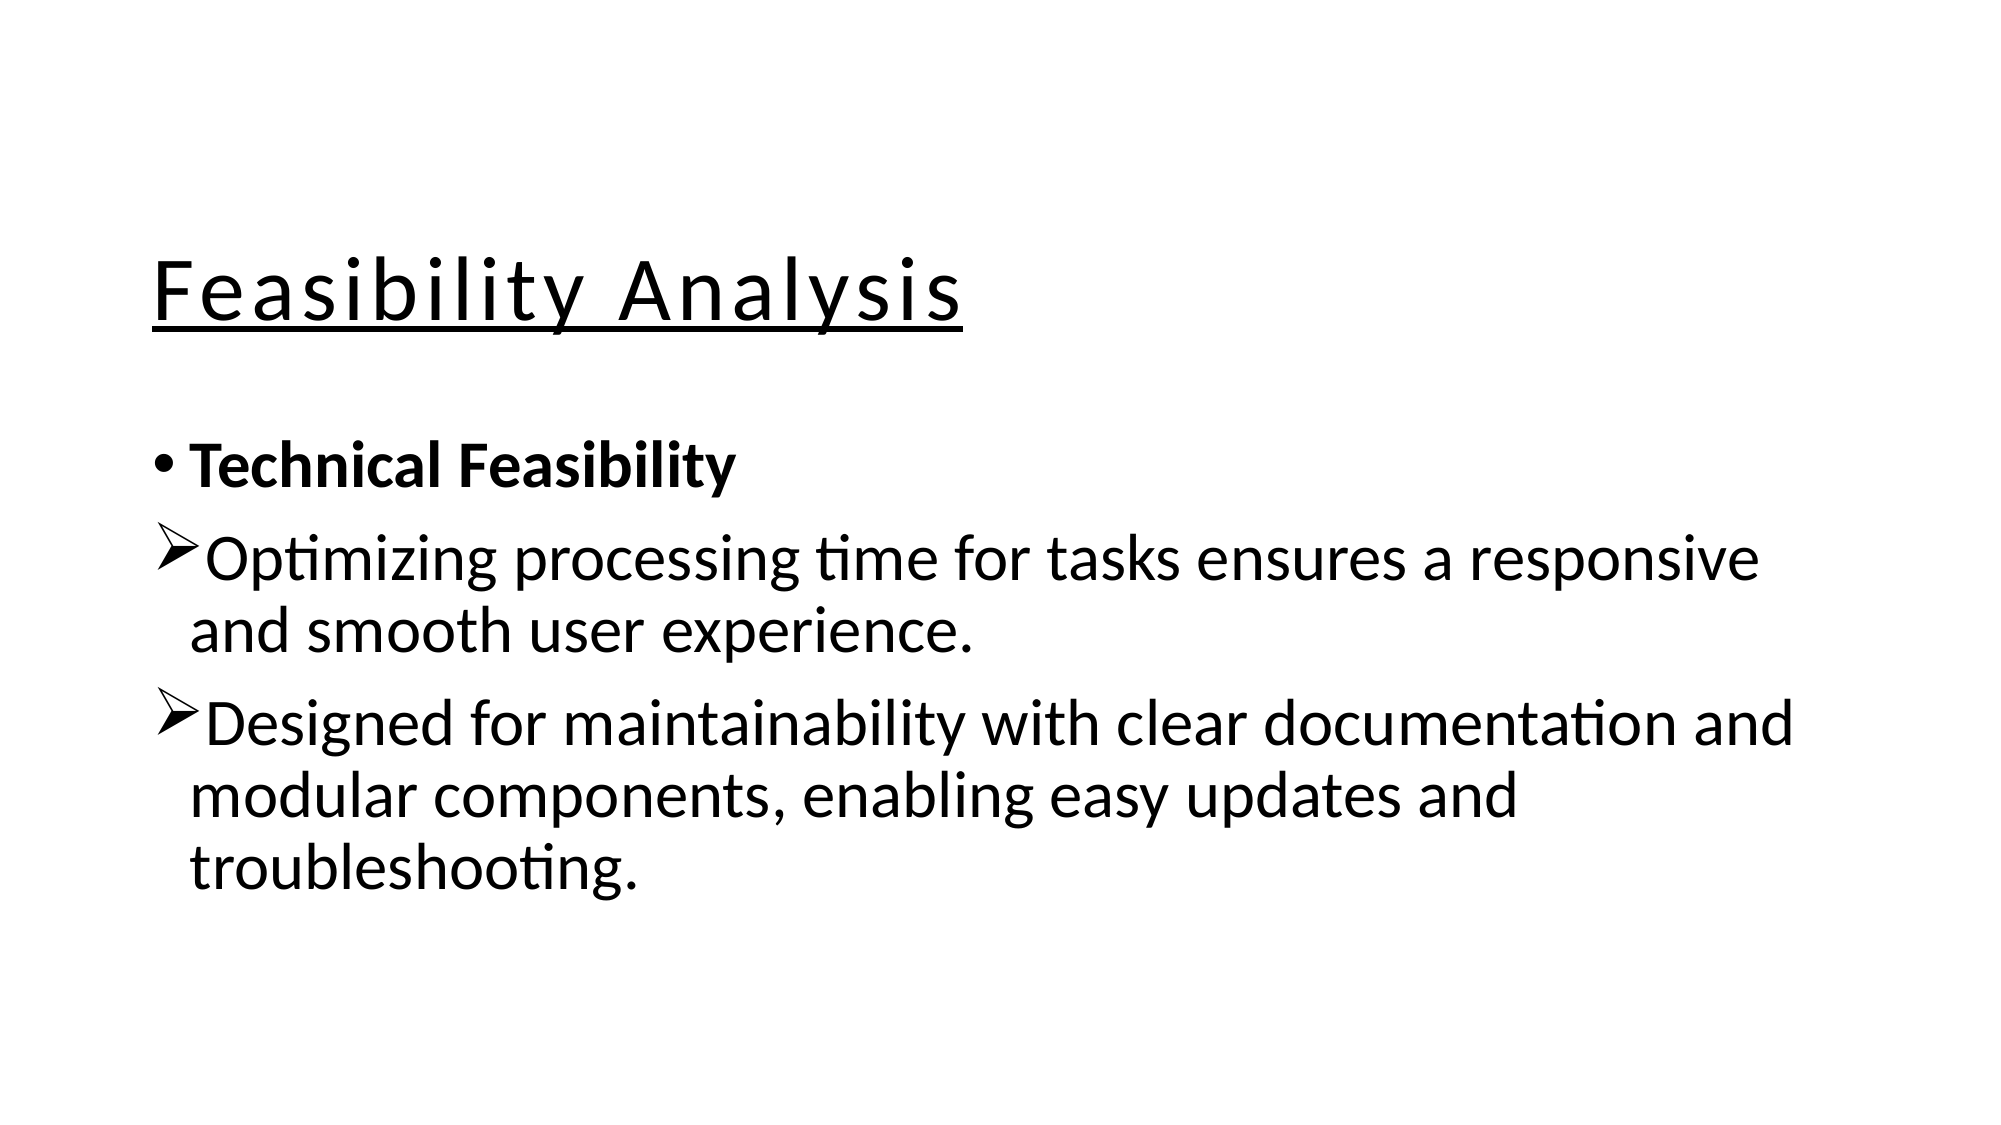

# Feasibility Analysis
Technical Feasibility
Optimizing processing time for tasks ensures a responsive and smooth user experience.
Designed for maintainability with clear documentation and modular components, enabling easy updates and troubleshooting.